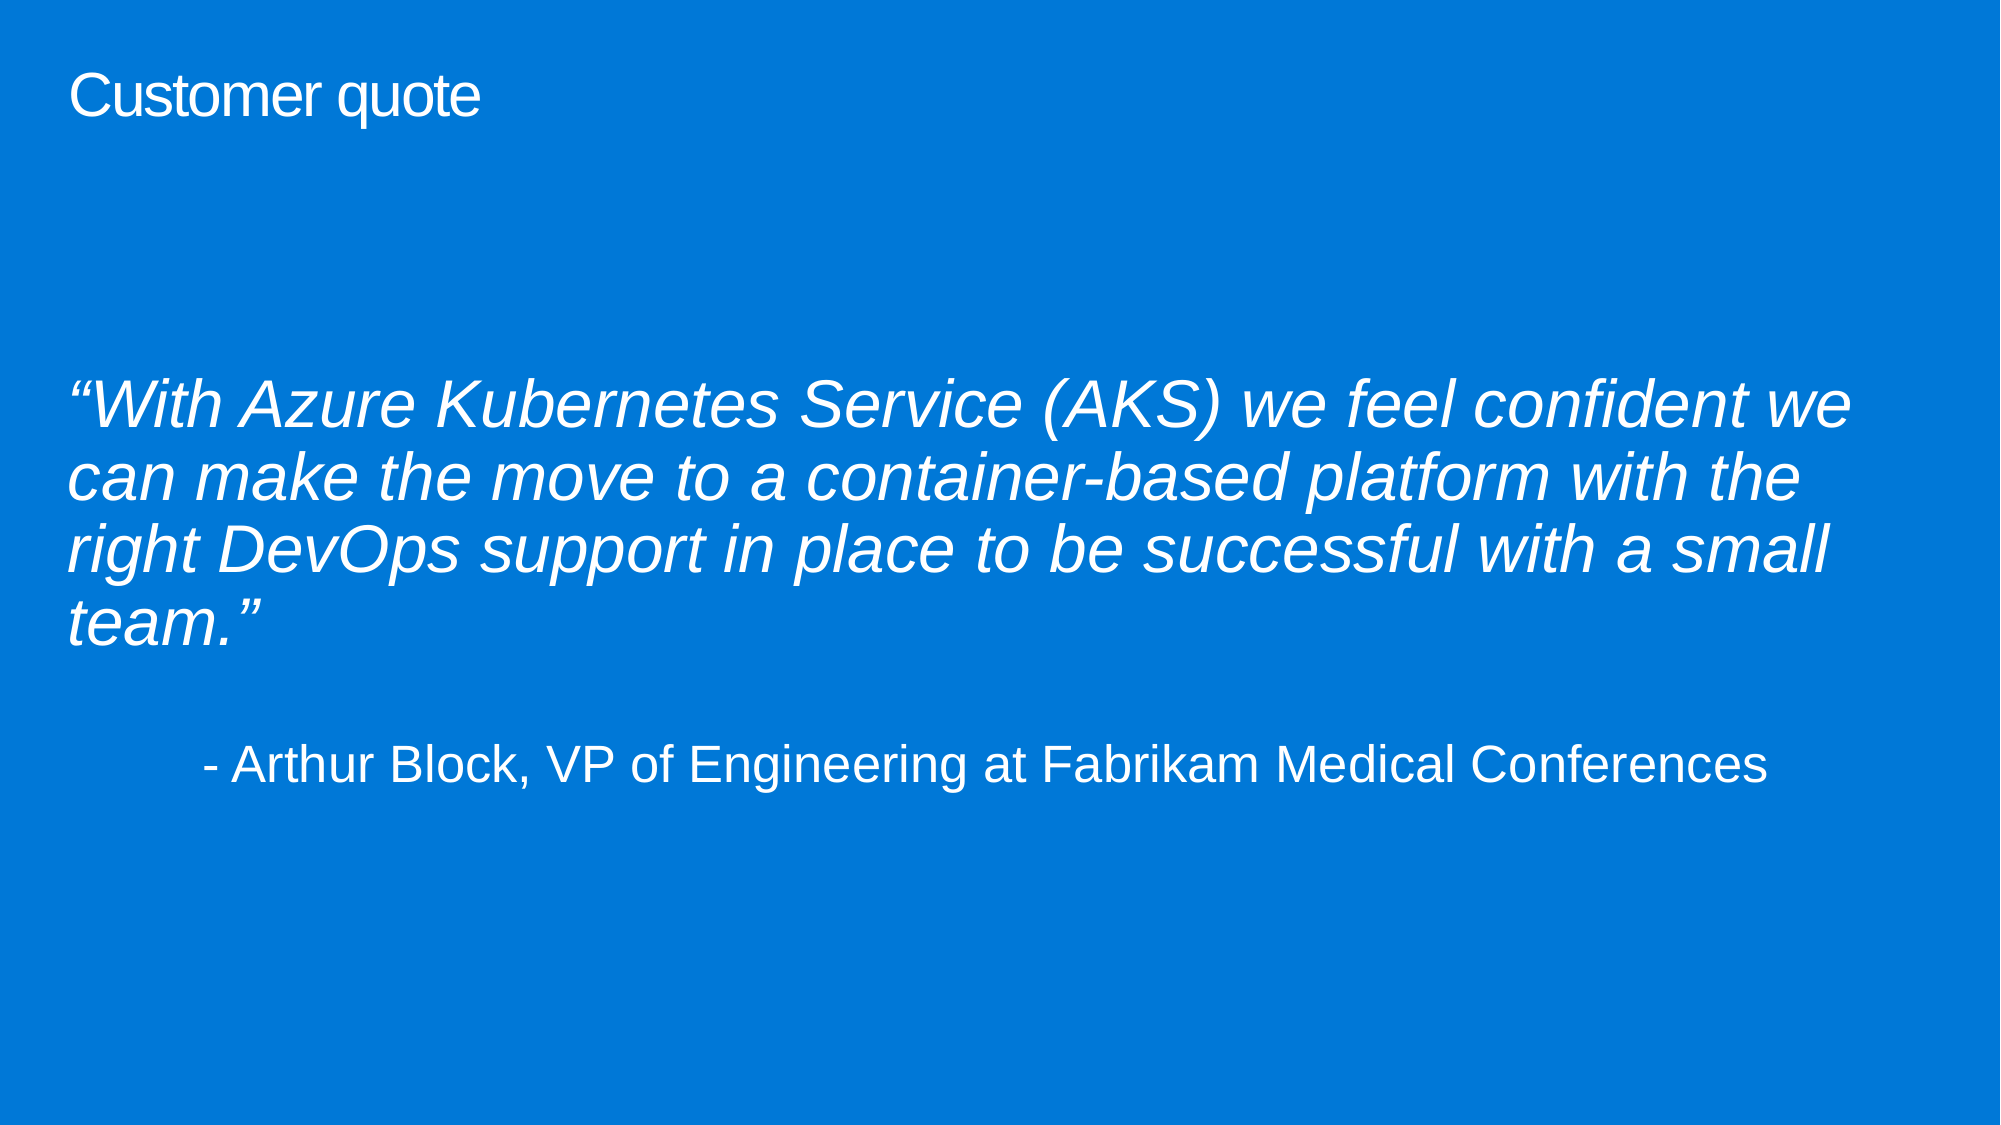

# Customer quote
“With Azure Kubernetes Service (AKS) we feel confident we can make the move to a container-based platform with the right DevOps support in place to be successful with a small team.”

	- Arthur Block, VP of Engineering at Fabrikam Medical Conferences